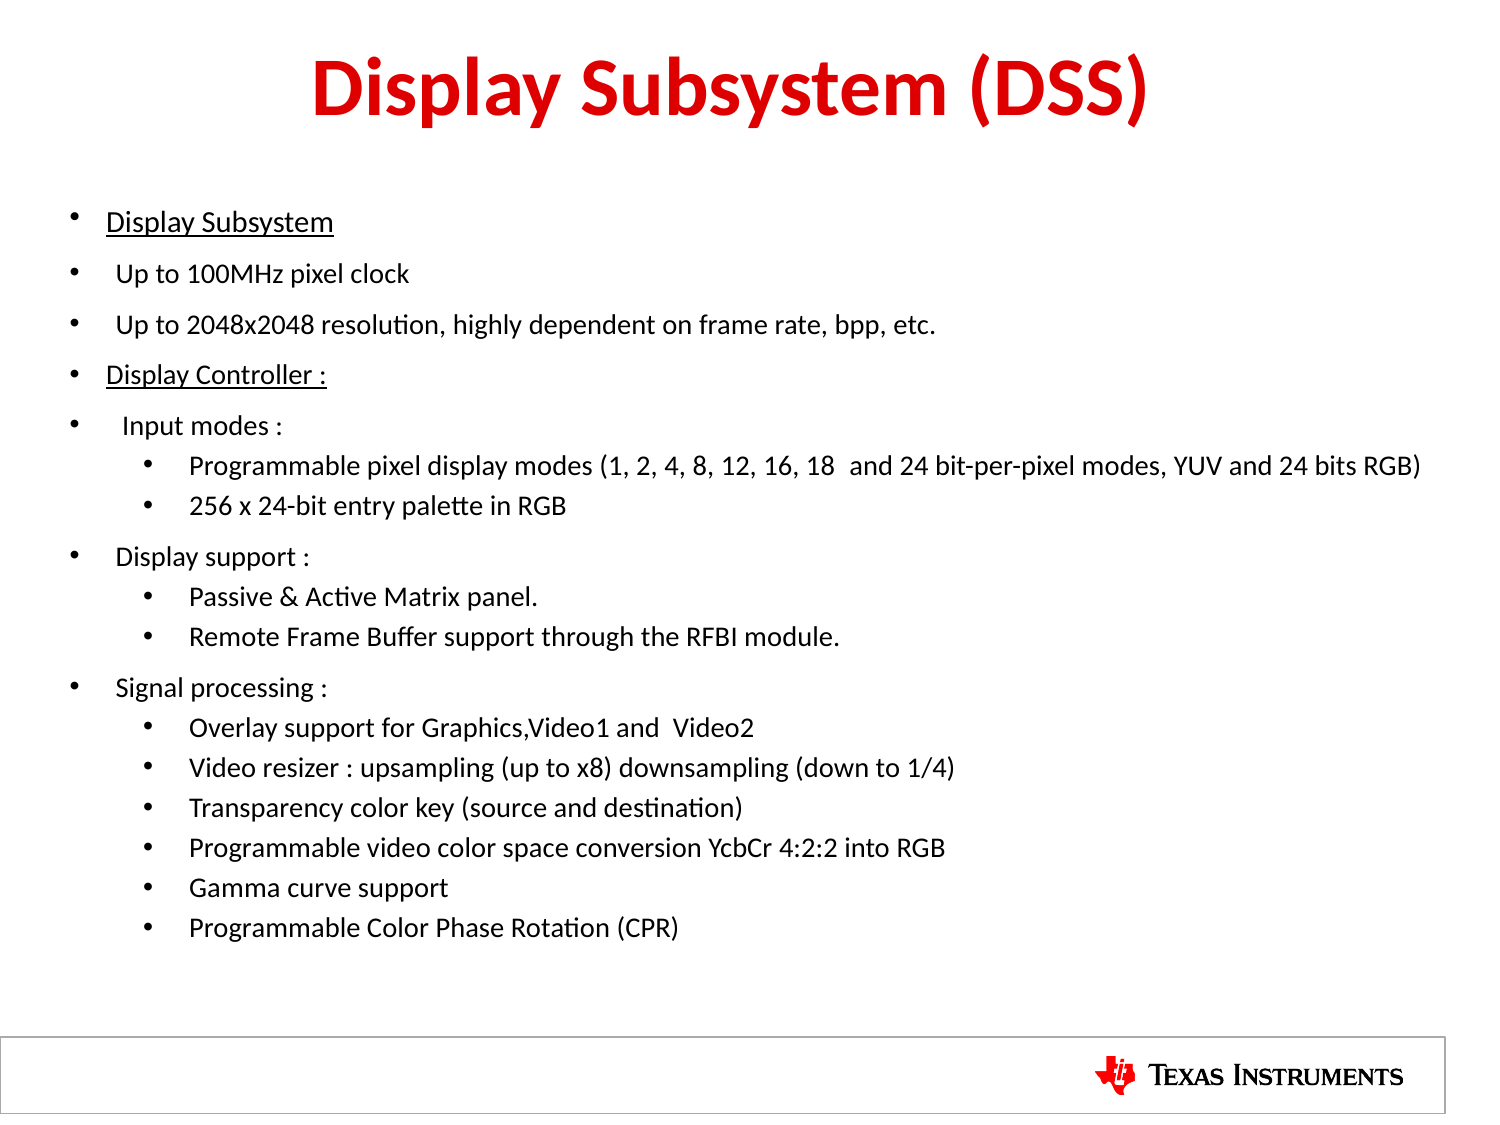

# Display Subsystem (DSS)
Display Subsystem
Up to 100MHz pixel clock
Up to 2048x2048 resolution, highly dependent on frame rate, bpp, etc.
Display Controller :
 Input modes :
Programmable pixel display modes (1, 2, 4, 8, 12, 16, 18  and 24 bit-per-pixel modes, YUV and 24 bits RGB)
256 x 24-bit entry palette in RGB
Display support :
Passive & Active Matrix panel.
Remote Frame Buffer support through the RFBI module.
Signal processing :
Overlay support for Graphics,Video1 and  Video2
Video resizer : upsampling (up to x8) downsampling (down to 1/4)
Transparency color key (source and destination)
Programmable video color space conversion YcbCr 4:2:2 into RGB
Gamma curve support
Programmable Color Phase Rotation (CPR)